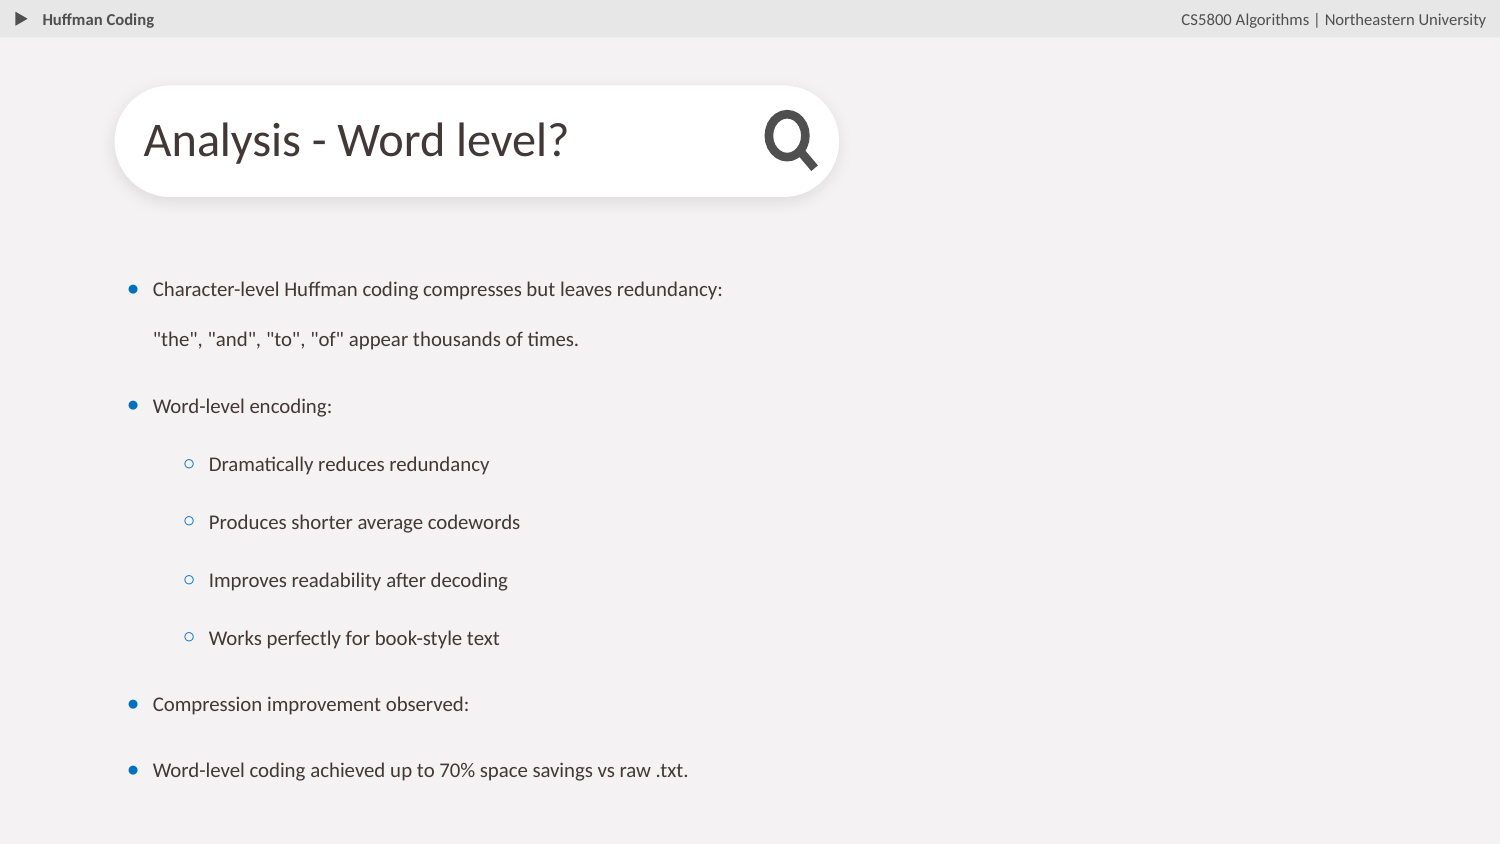

Huffman Coding

CS5800 Algorithms | Northeastern University

Analysis - Word level?

Character-level Huffman coding compresses but leaves redundancy:
"the", "and", "to", "of" appear thousands of times.
Word-level encoding:
Dramatically reduces redundancy
Produces shorter average codewords
Improves readability after decoding
Works perfectly for book-style text
Compression improvement observed:
Word-level coding achieved up to 70% space savings vs raw .txt.